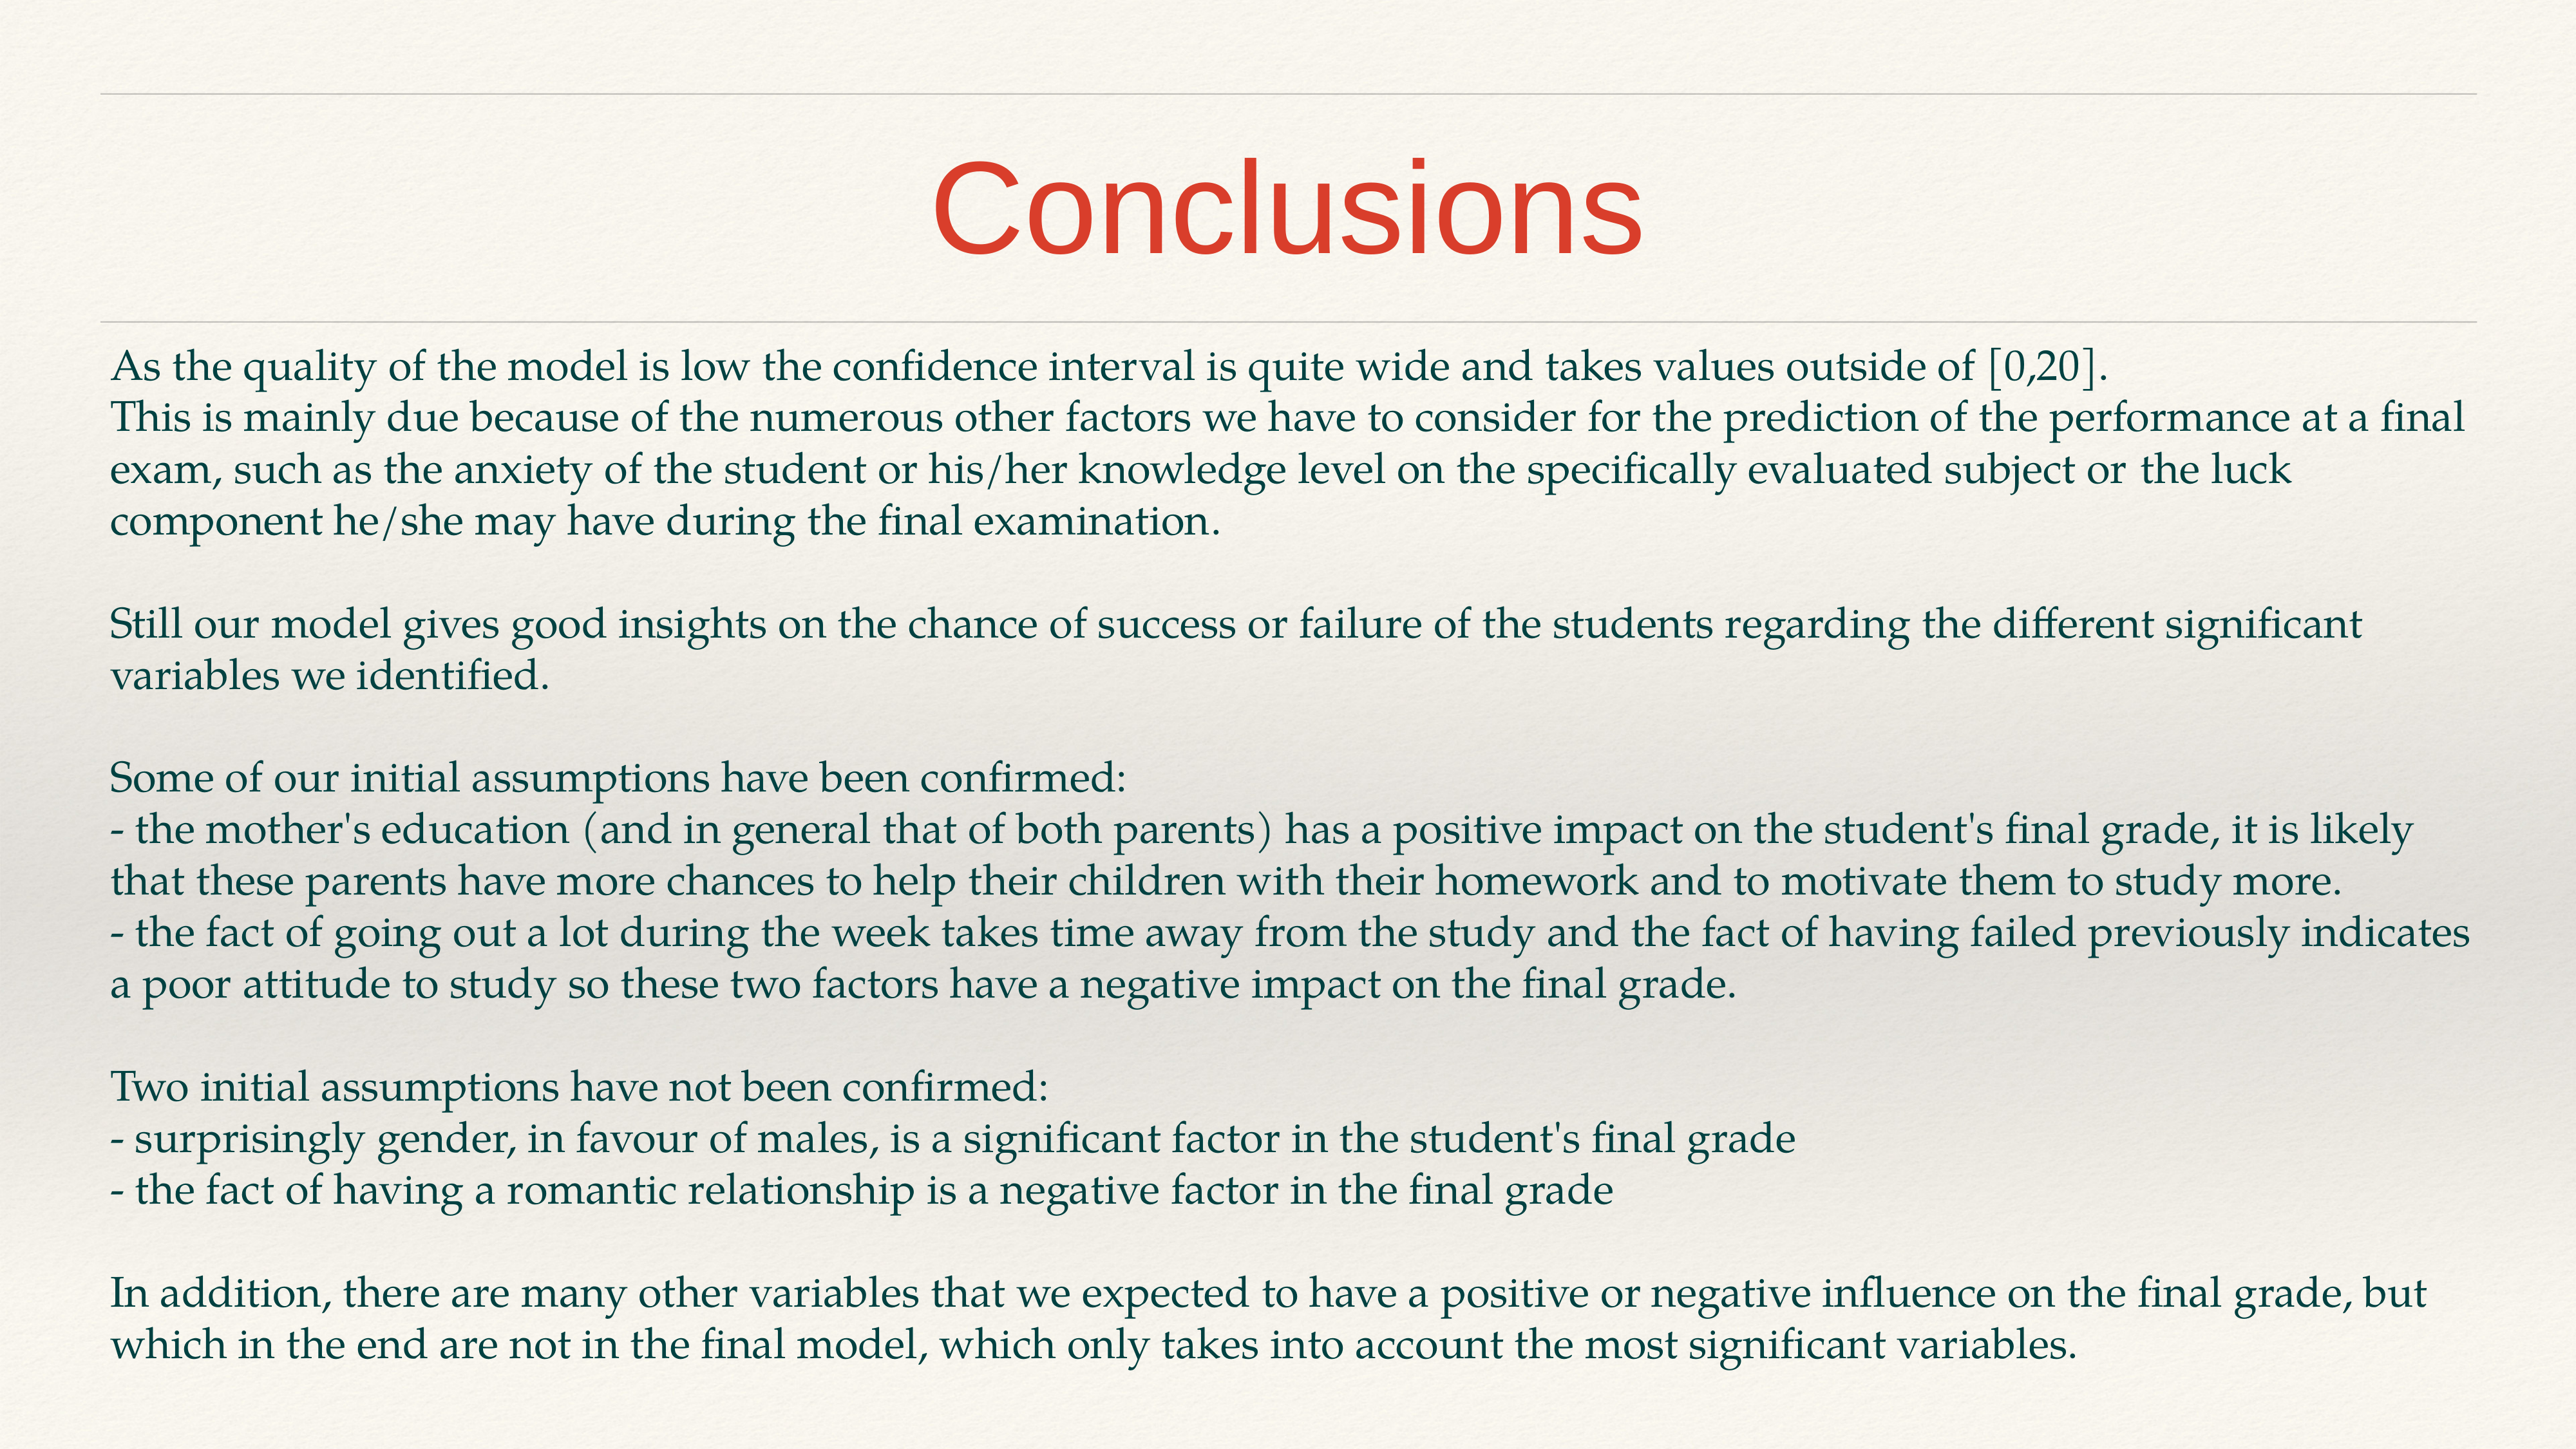

Conclusions
As the quality of the model is low the confidence interval is quite wide and takes values outside of [0,20].
This is mainly due because of the numerous other factors we have to consider for the prediction of the performance at a final exam, such as the anxiety of the student or his/her knowledge level on the specifically evaluated subject or the luck component he/she may have during the final examination.

Still our model gives good insights on the chance of success or failure of the students regarding the different significant variables we identified.

Some of our initial assumptions have been confirmed:
- the mother's education (and in general that of both parents) has a positive impact on the student's final grade, it is likely that these parents have more chances to help their children with their homework and to motivate them to study more.
- the fact of going out a lot during the week takes time away from the study and the fact of having failed previously indicates a poor attitude to study so these two factors have a negative impact on the final grade.

Two initial assumptions have not been confirmed:
- surprisingly gender, in favour of males, is a significant factor in the student's final grade
- the fact of having a romantic relationship is a negative factor in the final grade

In addition, there are many other variables that we expected to have a positive or negative influence on the final grade, but which in the end are not in the final model, which only takes into account the most significant variables.